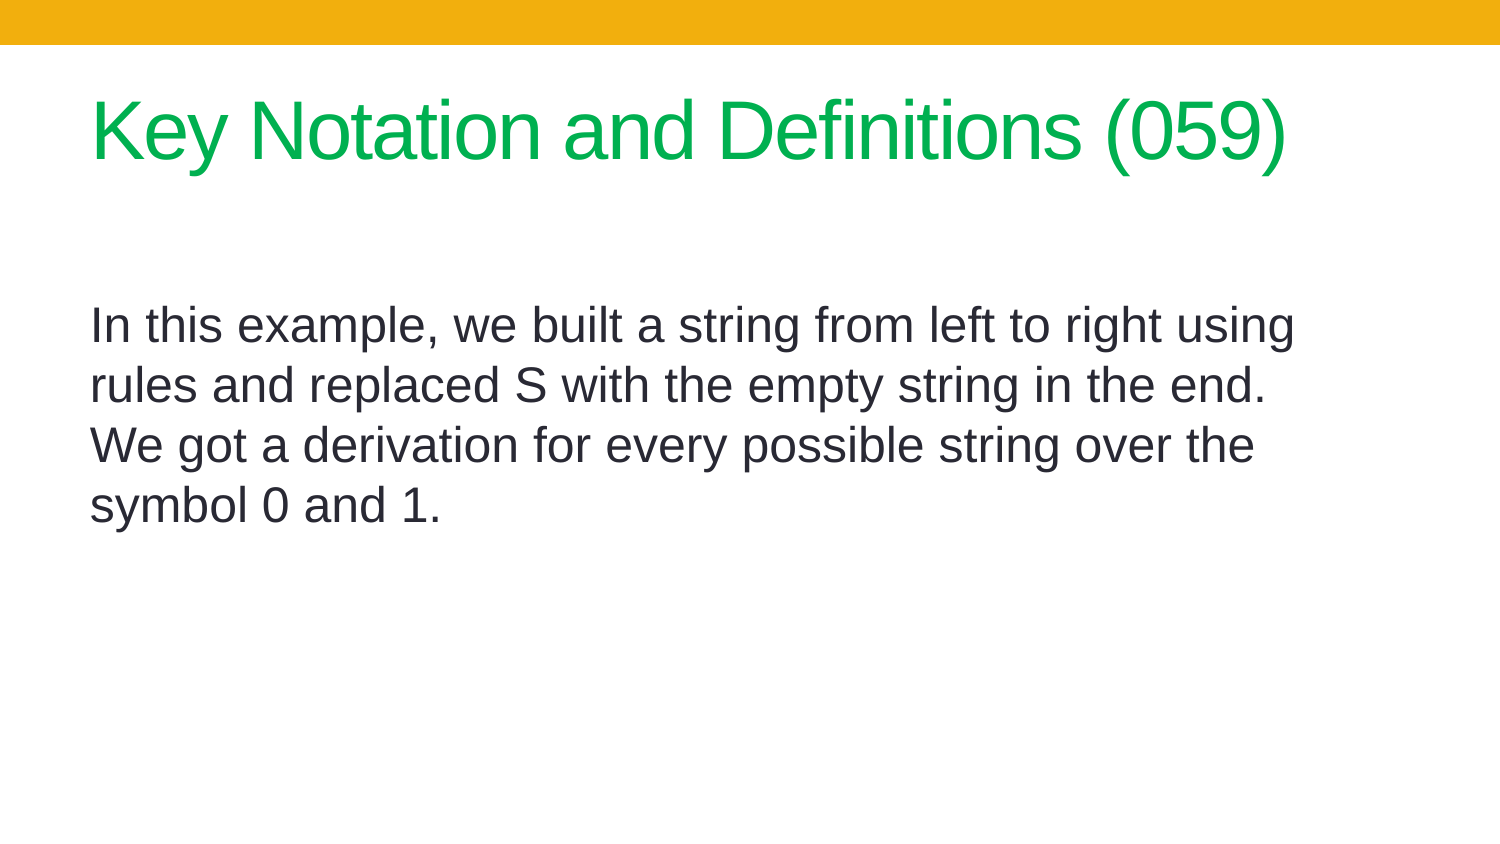

# Key Notation and Definitions (059)
In this example, we built a string from left to right using rules and replaced S with the empty string in the end. We got a derivation for every possible string over the symbol 0 and 1.